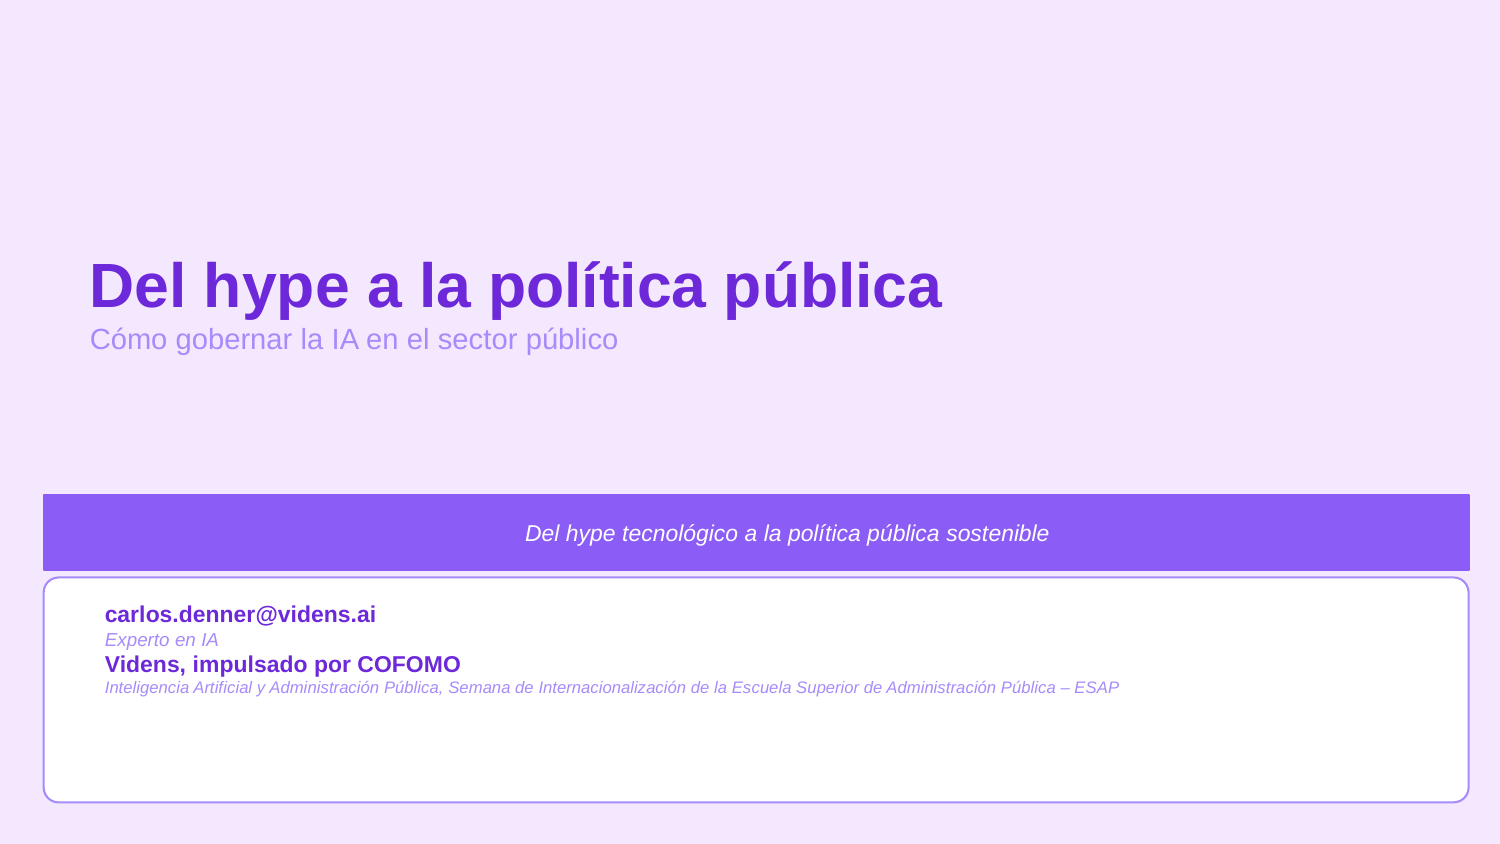

Del hype a la política pública
Cómo gobernar la IA en el sector público

Del hype tecnológico a la política pública sostenible

carlos.denner@videns.ai
Experto en IA
Videns, impulsado por COFOMO
Inteligencia Artificial y Administración Pública, Semana de Internacionalización de la Escuela Superior de Administración Pública – ESAP